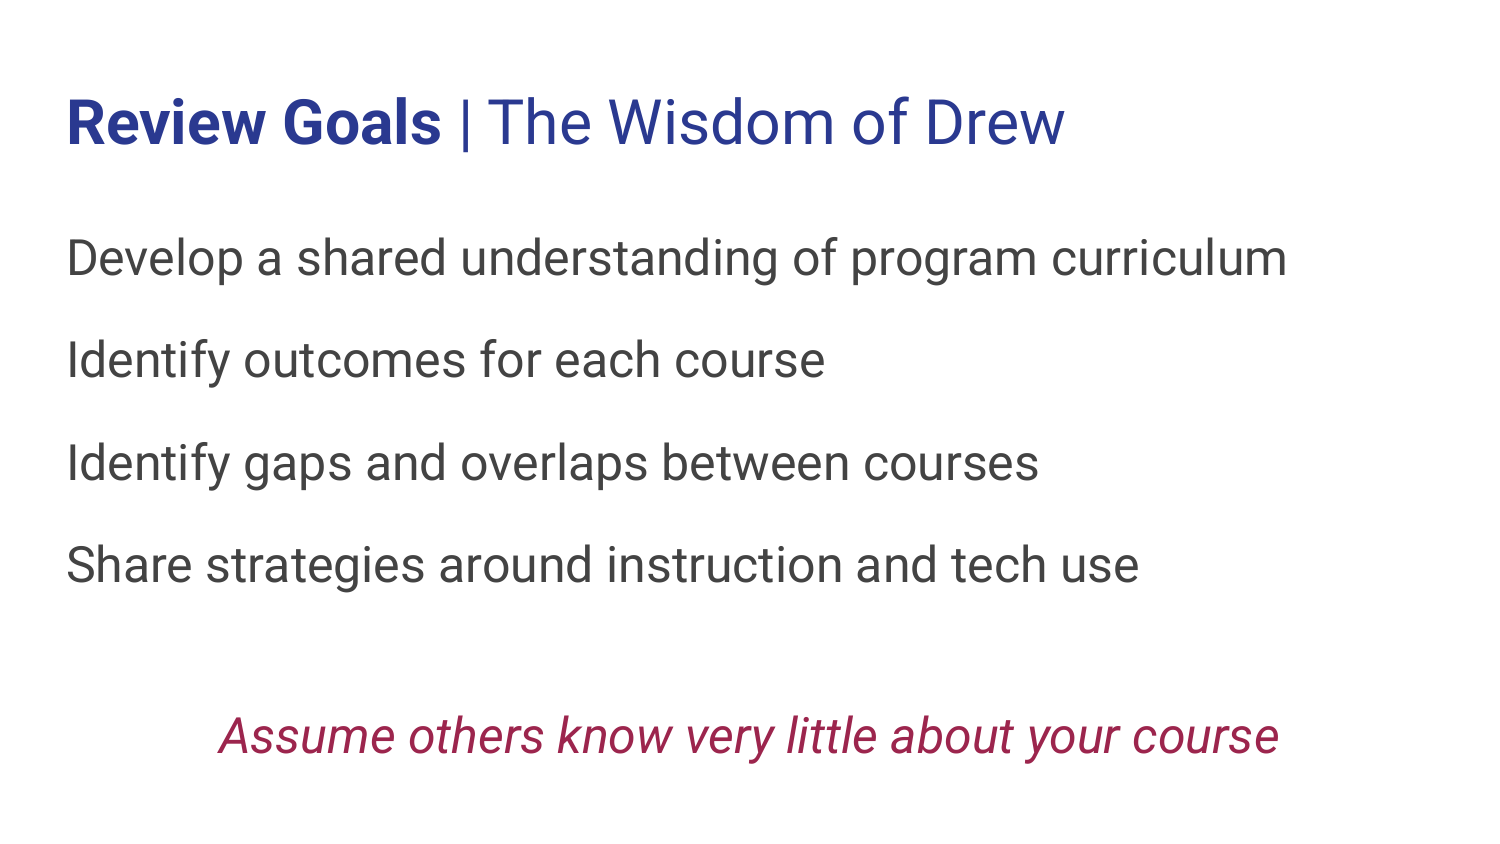

# Review Goals | The Wisdom of Drew
Develop a shared understanding of program curriculum
Identify outcomes for each course
Identify gaps and overlaps between courses
Share strategies around instruction and tech use
Assume others know very little about your course